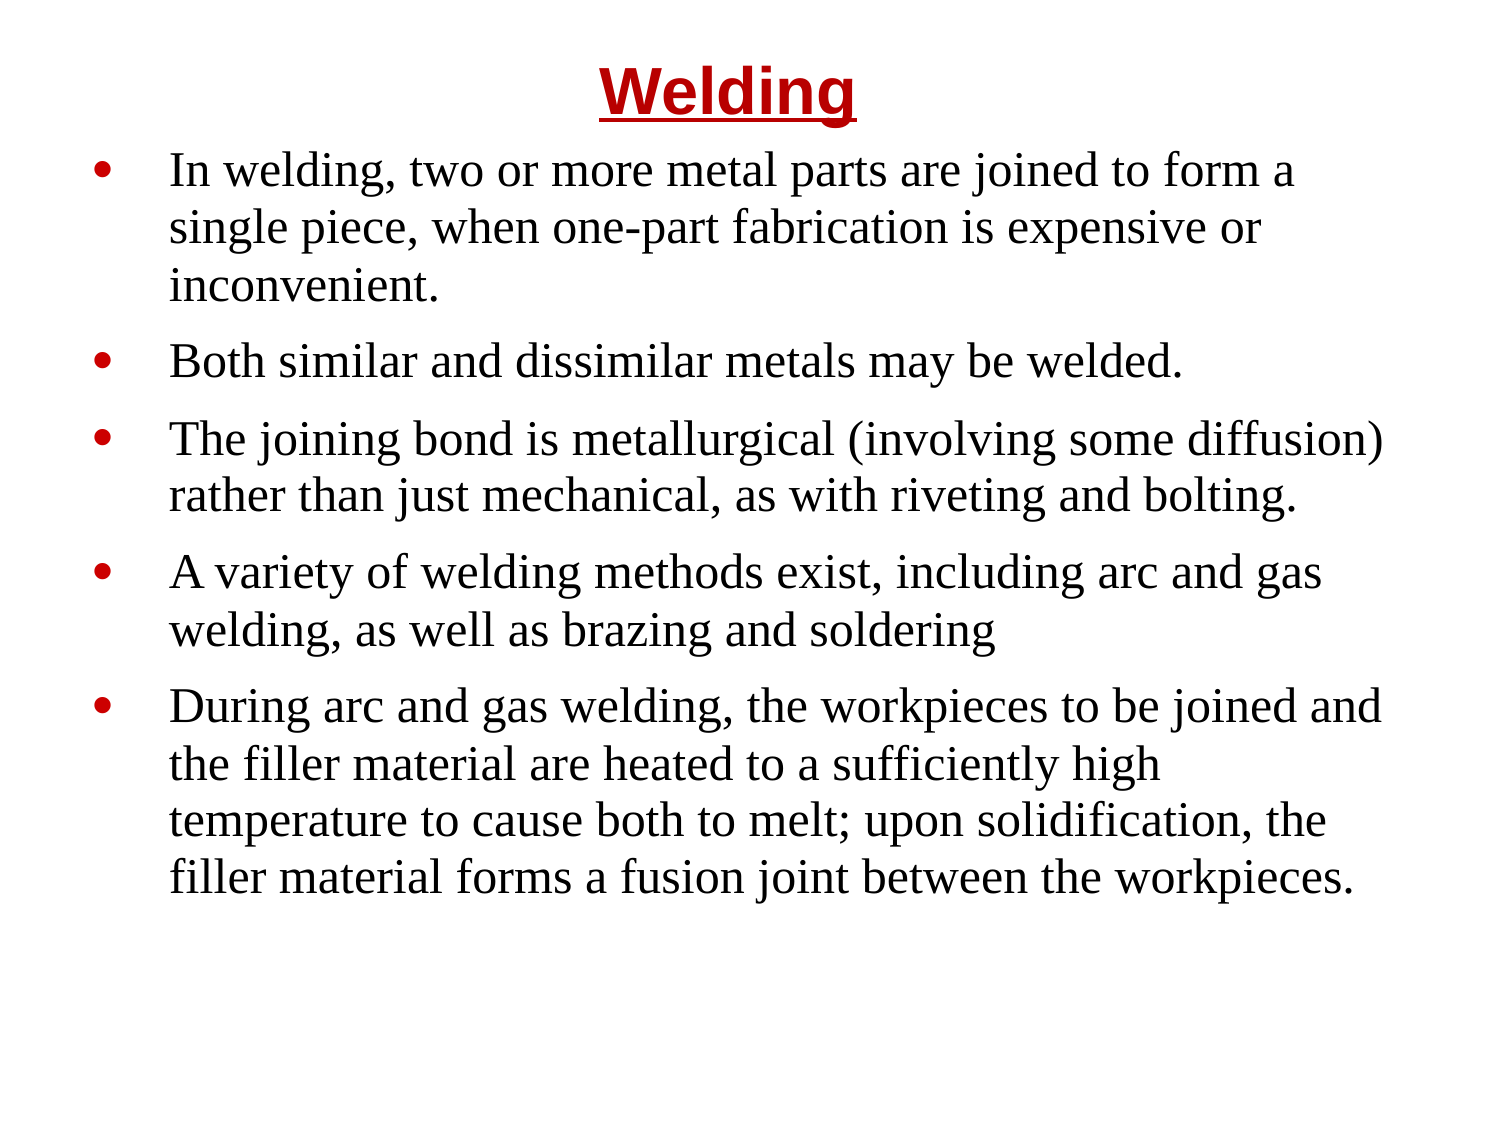

Welding
In welding, two or more metal parts are joined to form a single piece, when one-part fabrication is expensive or inconvenient.
Both similar and dissimilar metals may be welded.
The joining bond is metallurgical (involving some diffusion) rather than just mechanical, as with riveting and bolting.
A variety of welding methods exist, including arc and gas welding, as well as brazing and soldering
During arc and gas welding, the workpieces to be joined and the filler material are heated to a sufficiently high temperature to cause both to melt; upon solidification, the filler material forms a fusion joint between the workpieces.